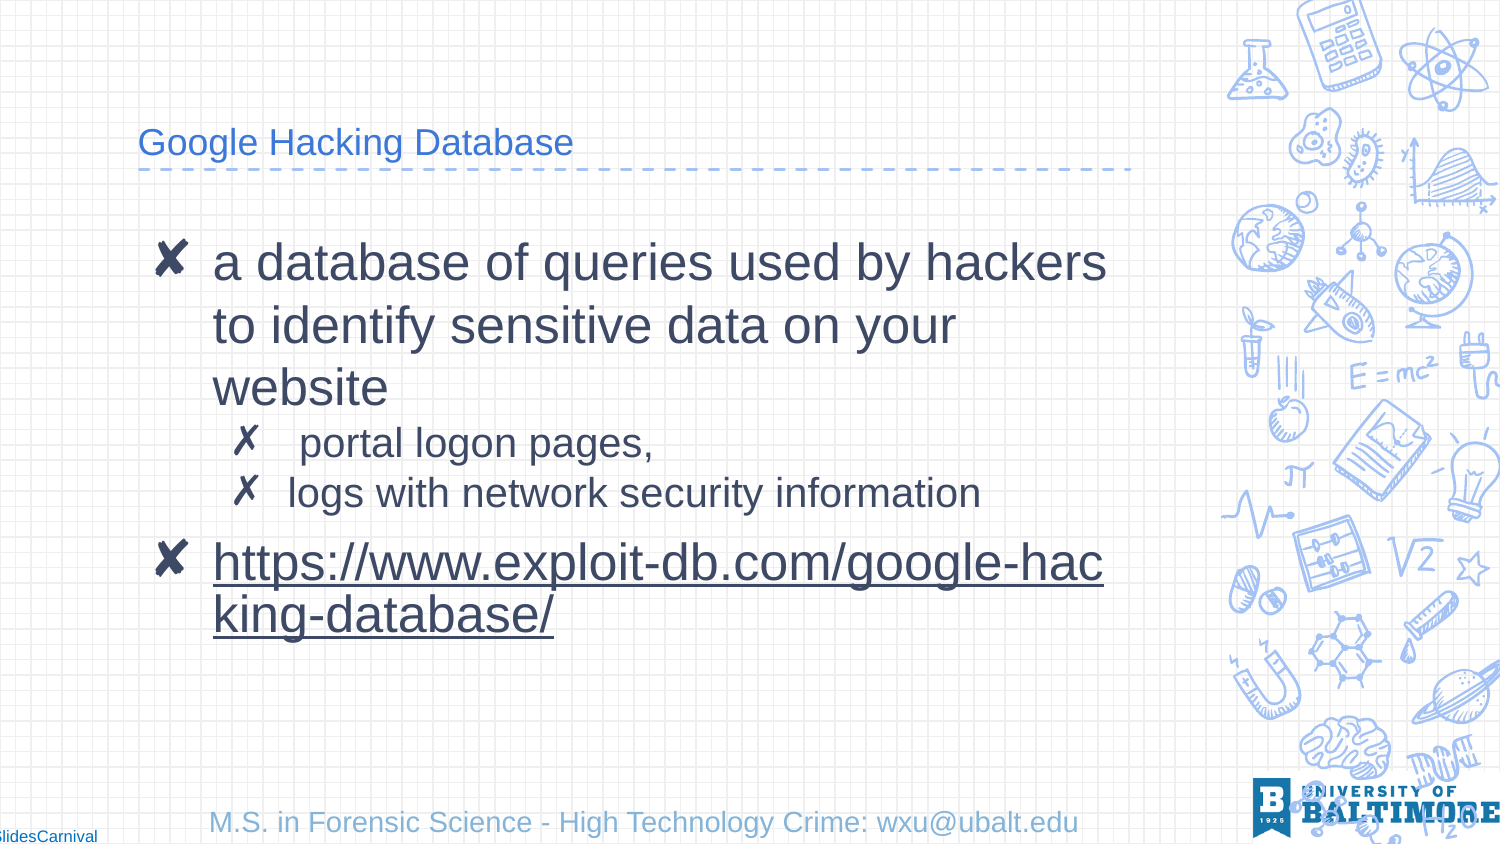

# Google Hacking Database
a database of queries used by hackers to identify sensitive data on your website
 portal logon pages,
logs with network security information
https://www.exploit-db.com/google-hacking-database/